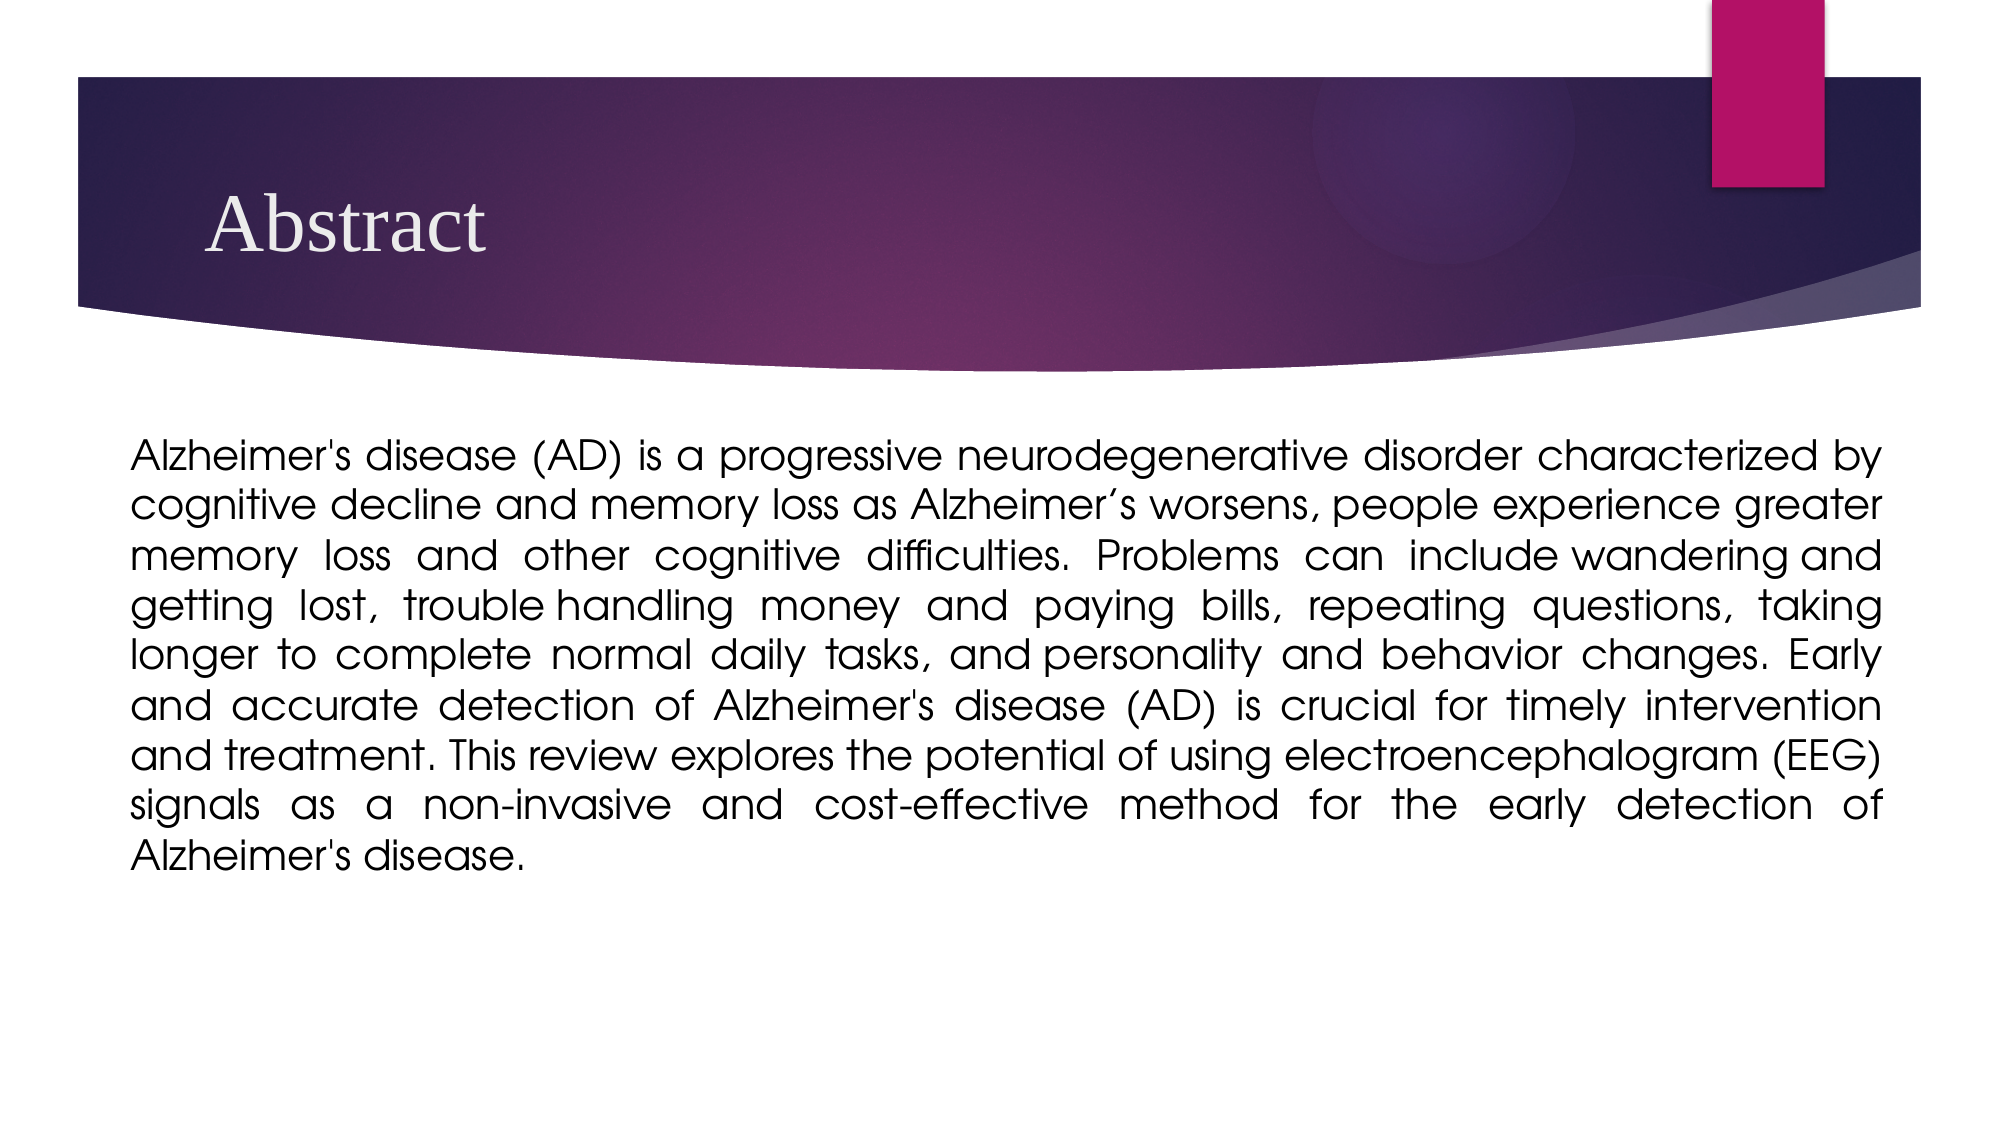

# Abstract
Alzheimer's disease (AD) is a progressive neurodegenerative disorder characterized by cognitive decline and memory loss as Alzheimer’s worsens, people experience greater memory loss and other cognitive difficulties. Problems can include wandering and getting lost, trouble handling money and paying bills, repeating questions, taking longer to complete normal daily tasks, and personality and behavior changes. Early and accurate detection of Alzheimer's disease (AD) is crucial for timely intervention and treatment. This review explores the potential of using electroencephalogram (EEG) signals as a non-invasive and cost-effective method for the early detection of Alzheimer's disease.